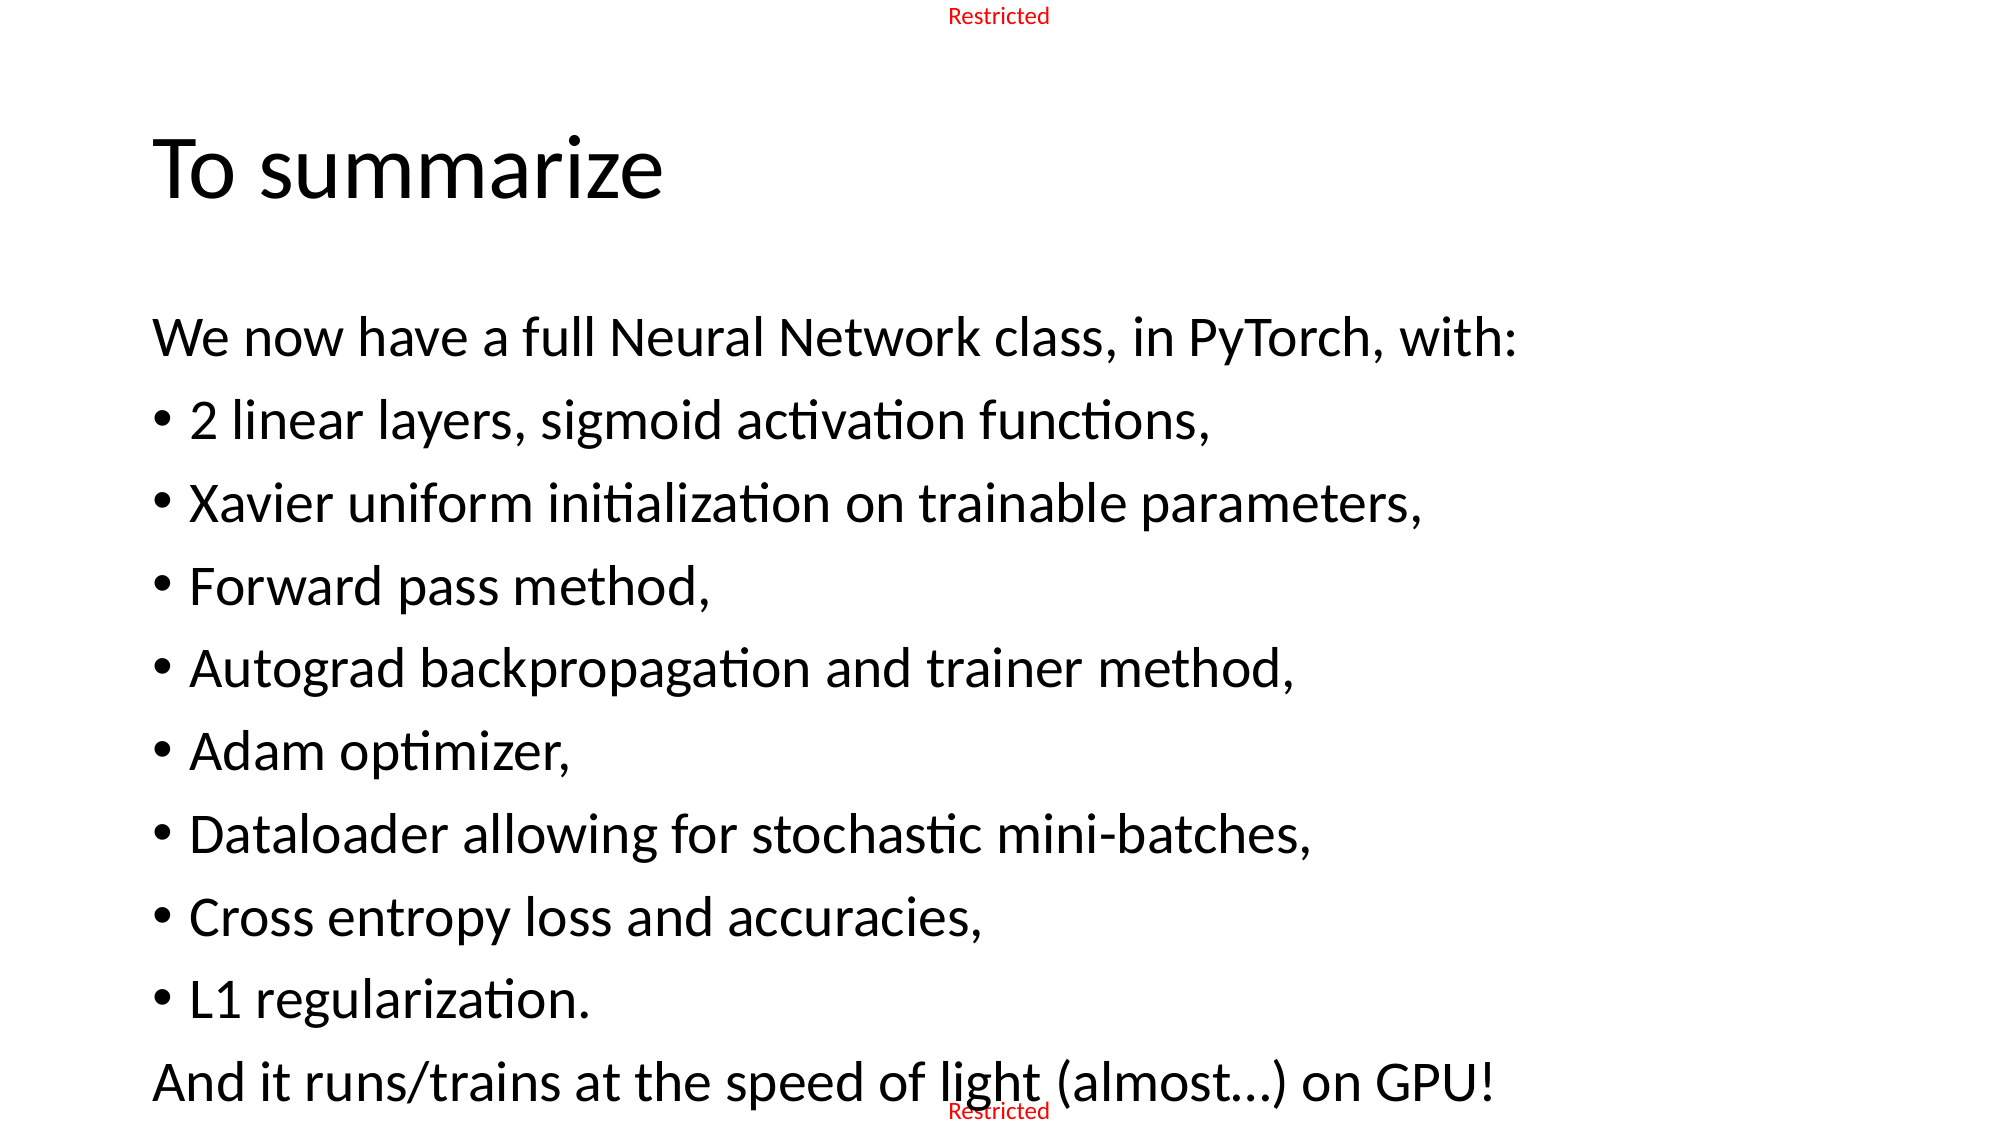

# To summarize
We now have a full Neural Network class, in PyTorch, with:
2 linear layers, sigmoid activation functions,
Xavier uniform initialization on trainable parameters,
Forward pass method,
Autograd backpropagation and trainer method,
Adam optimizer,
Dataloader allowing for stochastic mini-batches,
Cross entropy loss and accuracies,
L1 regularization.
And it runs/trains at the speed of light (almost…) on GPU!